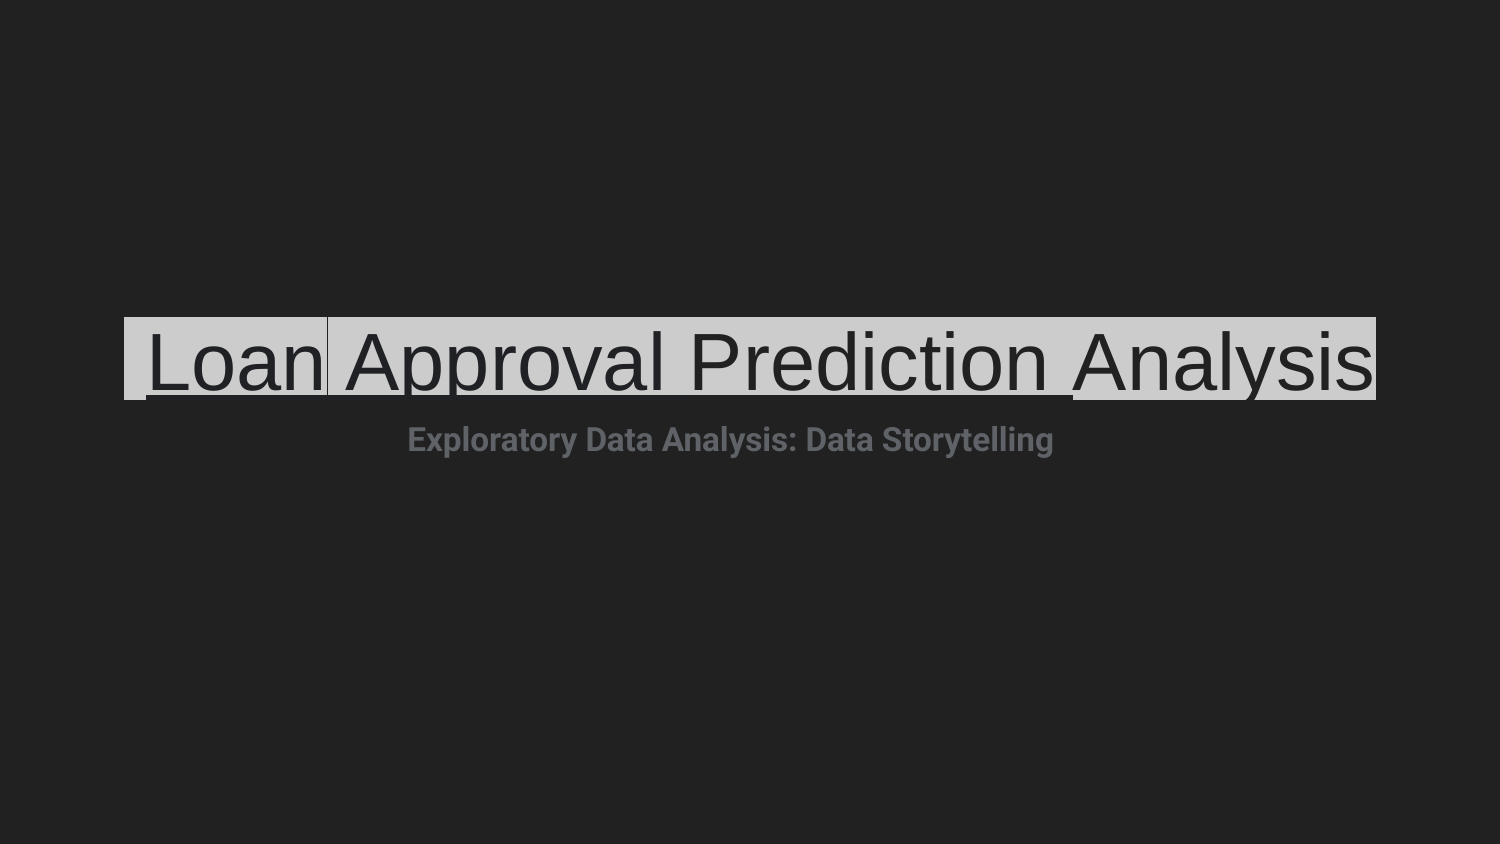

# Loan Approval Prediction Analysis
Exploratory Data Analysis: Data Storytelling